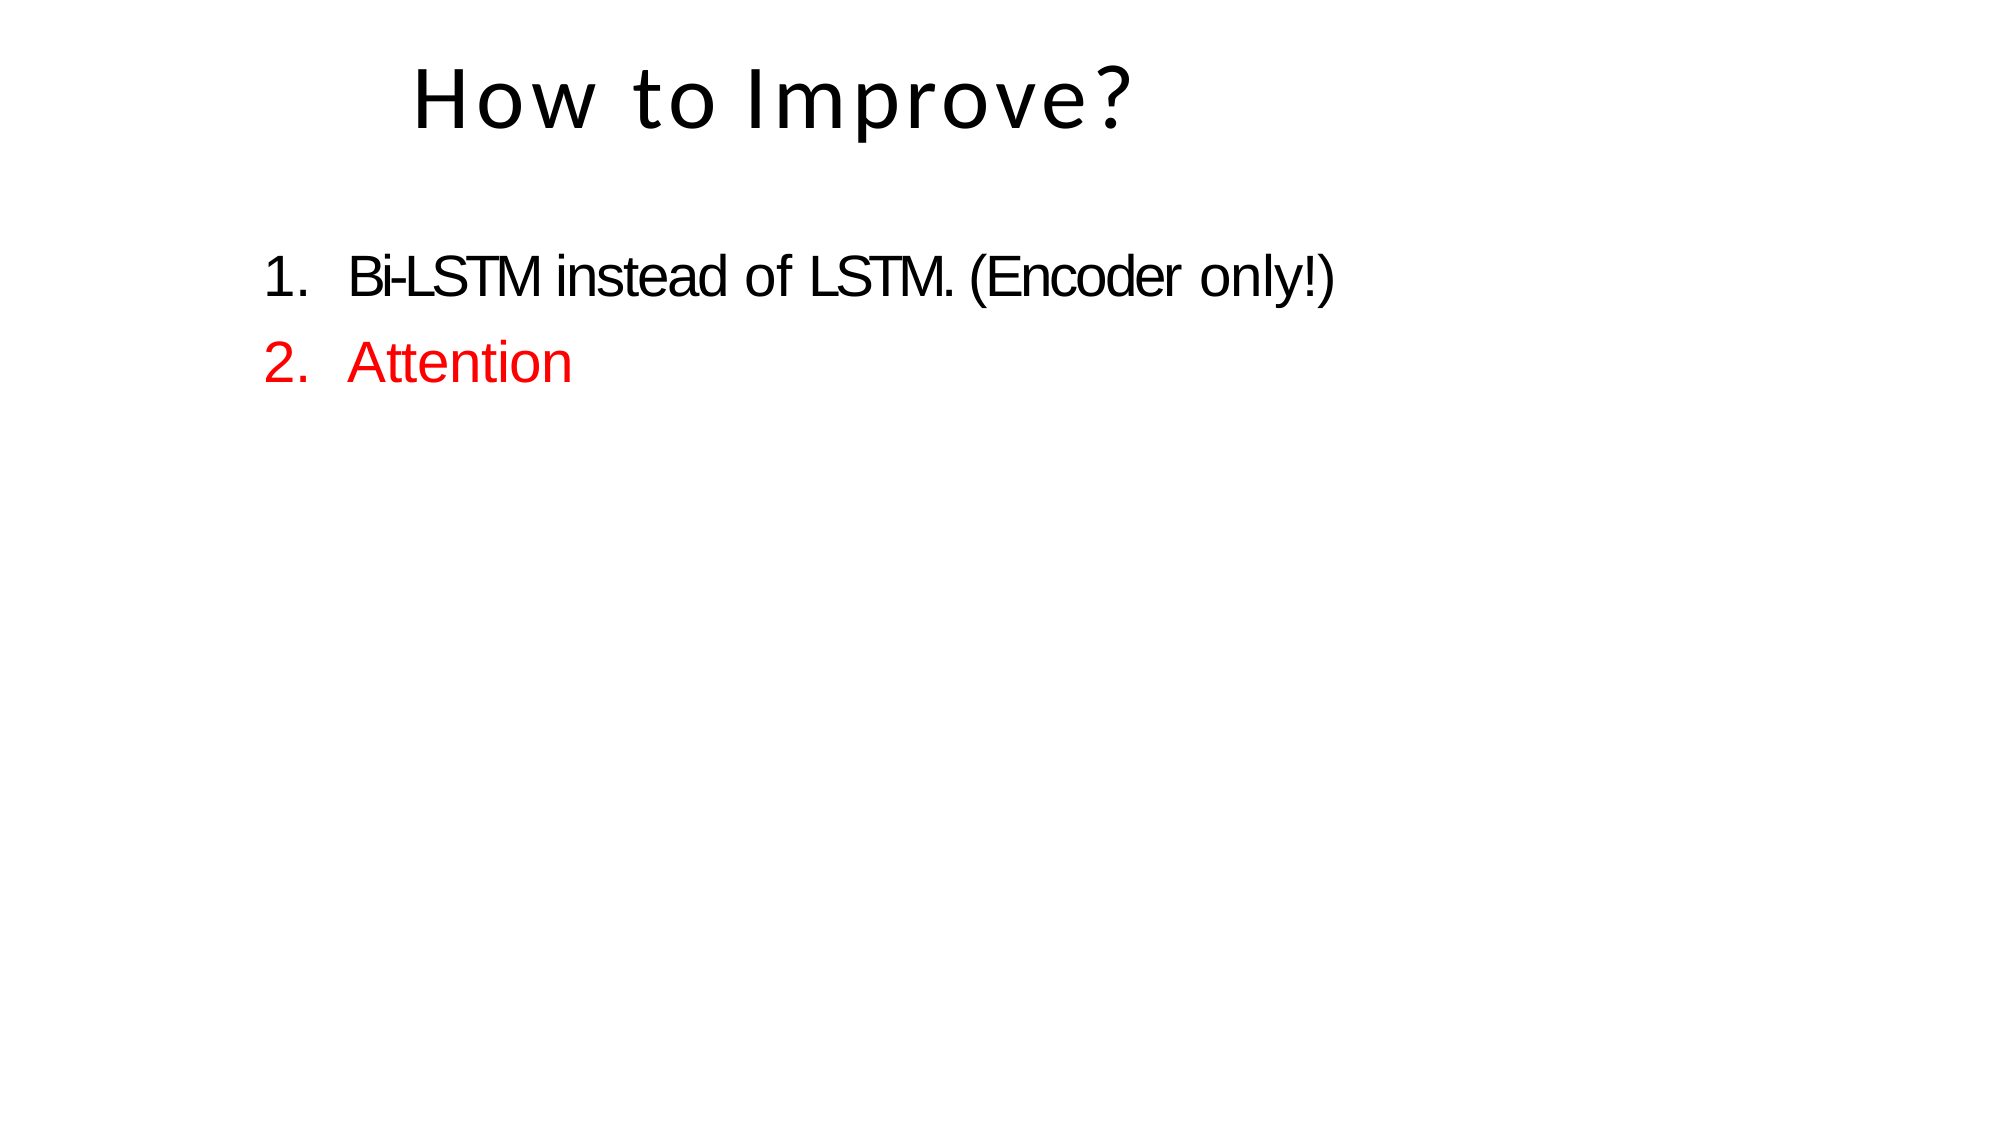

# How to Improve?
Bi-LSTM instead of LSTM. (Encoder only!)
Attention